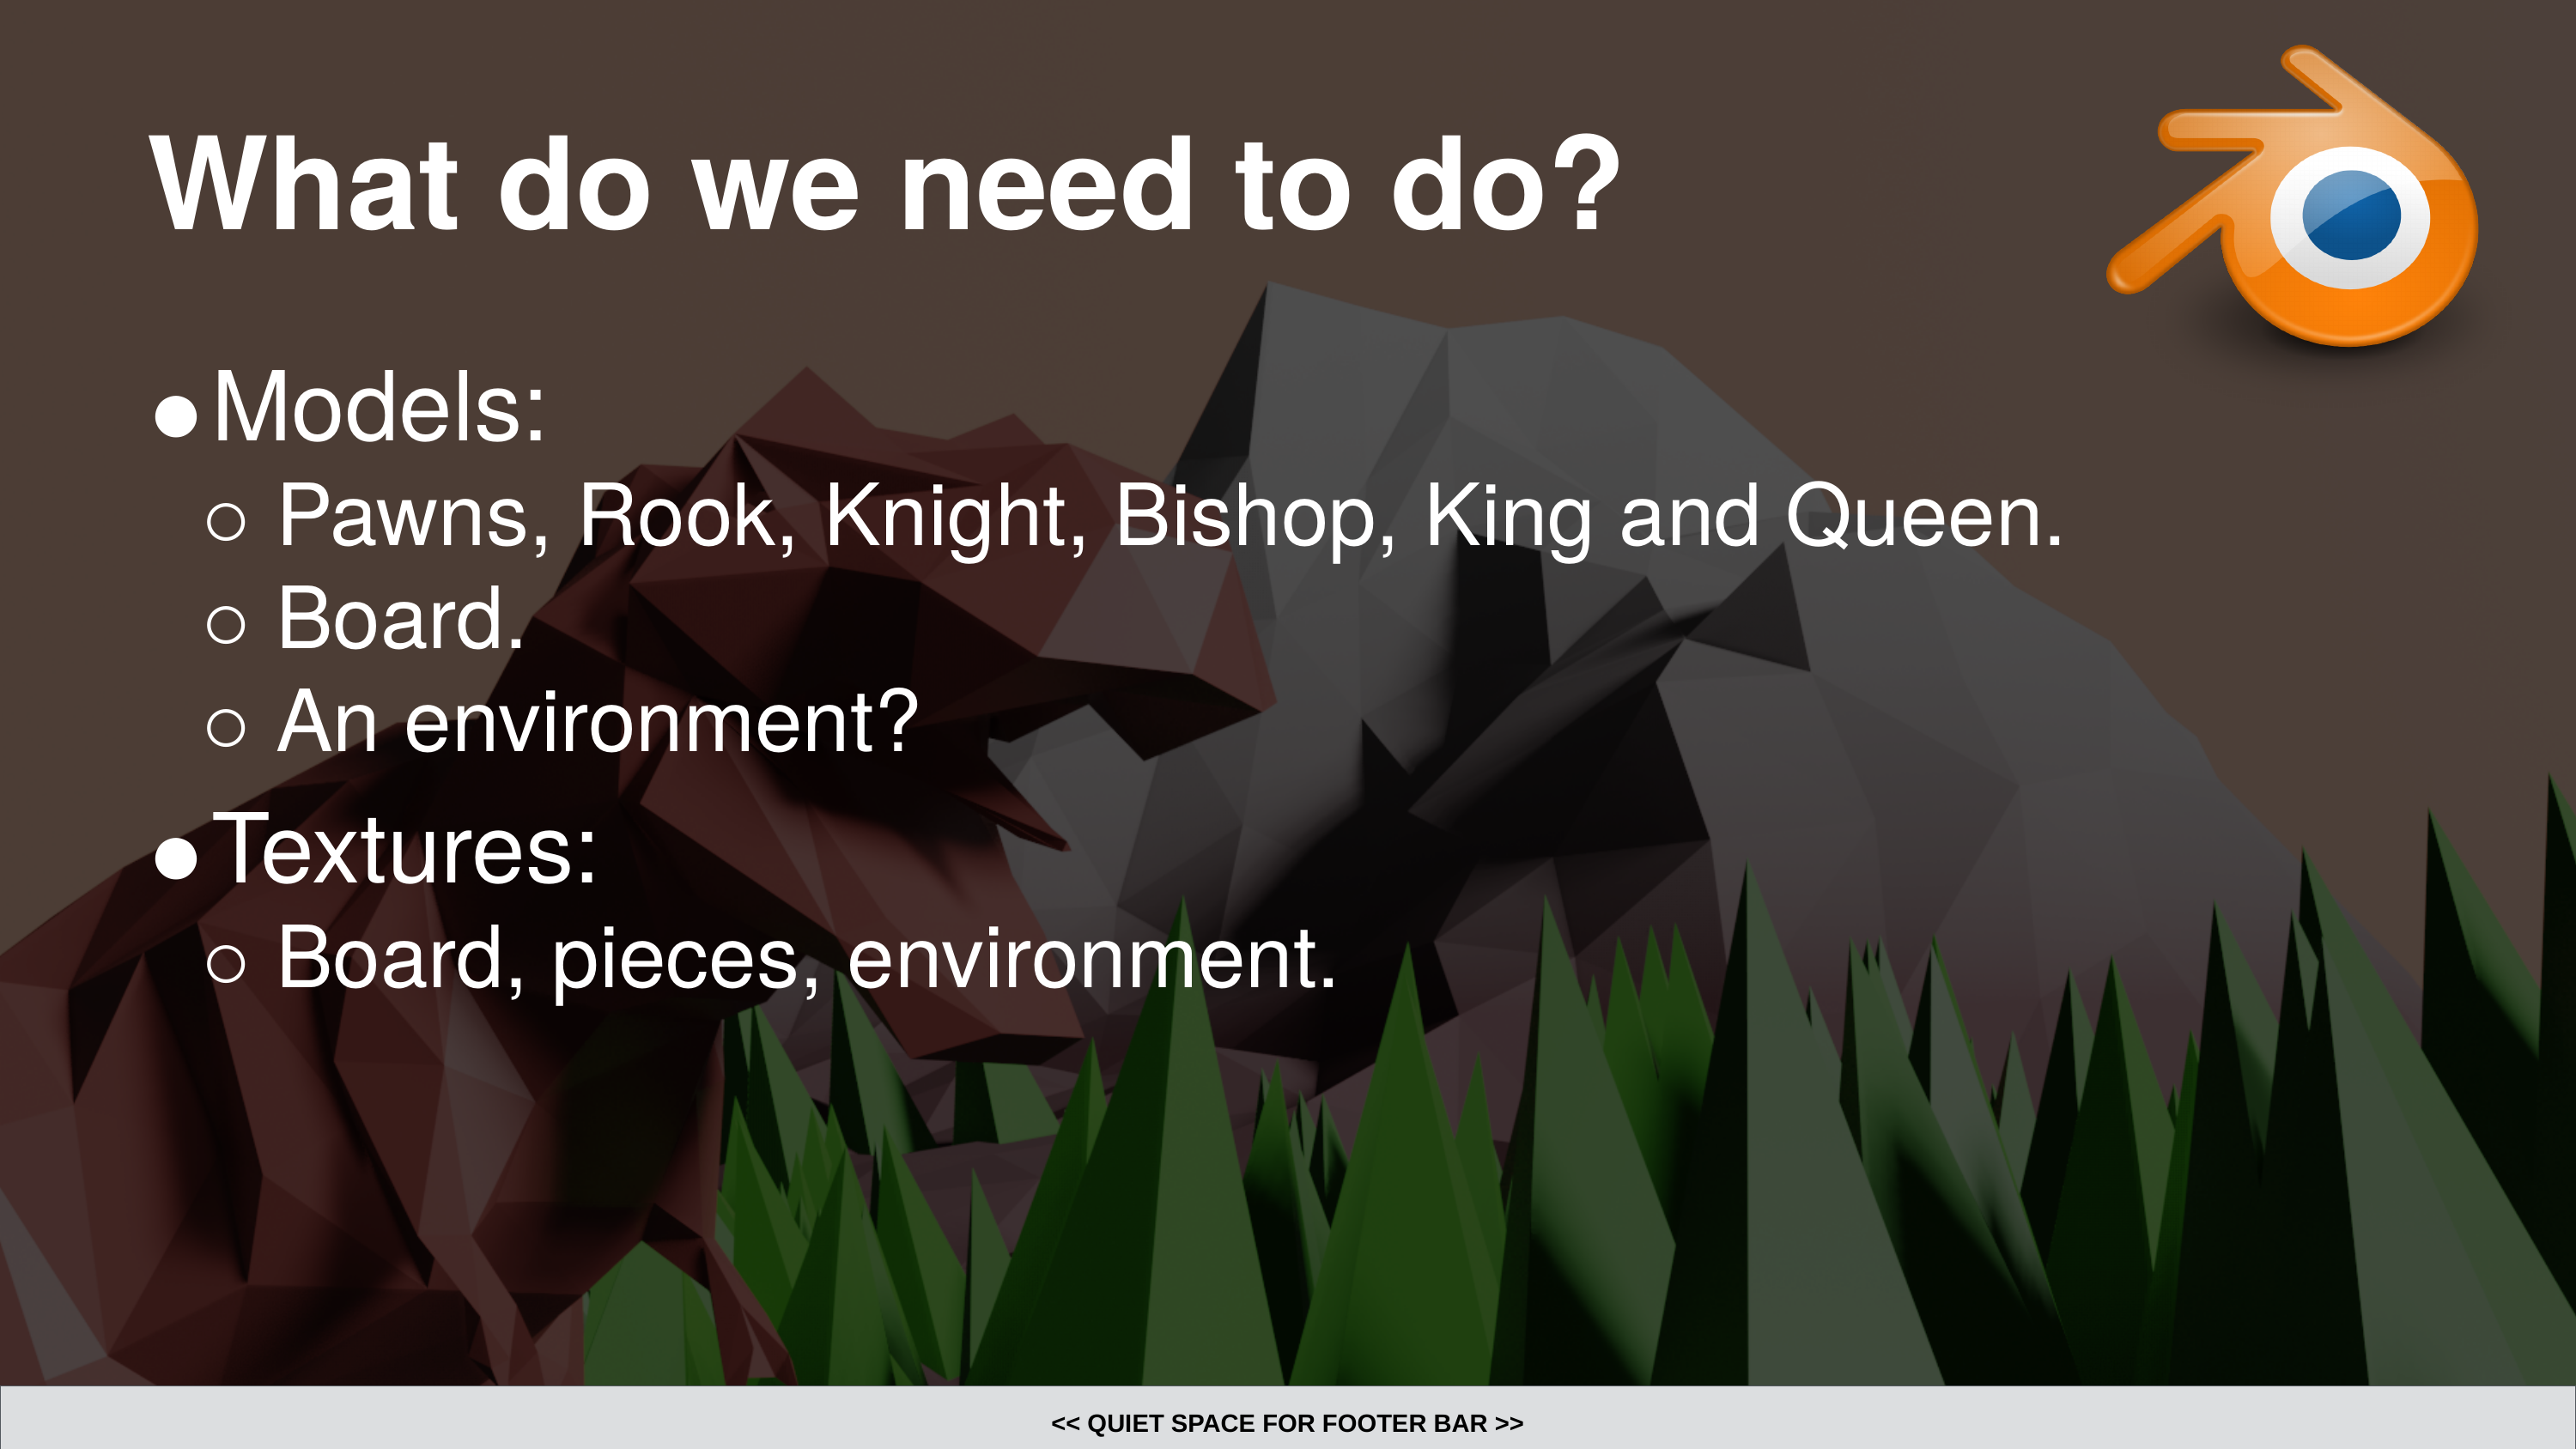

# What do we need to do?

Models:
Pawns, Rook, Knight, Bishop, King and Queen.
Board.
An environment?
Textures:
Board, pieces, environment.